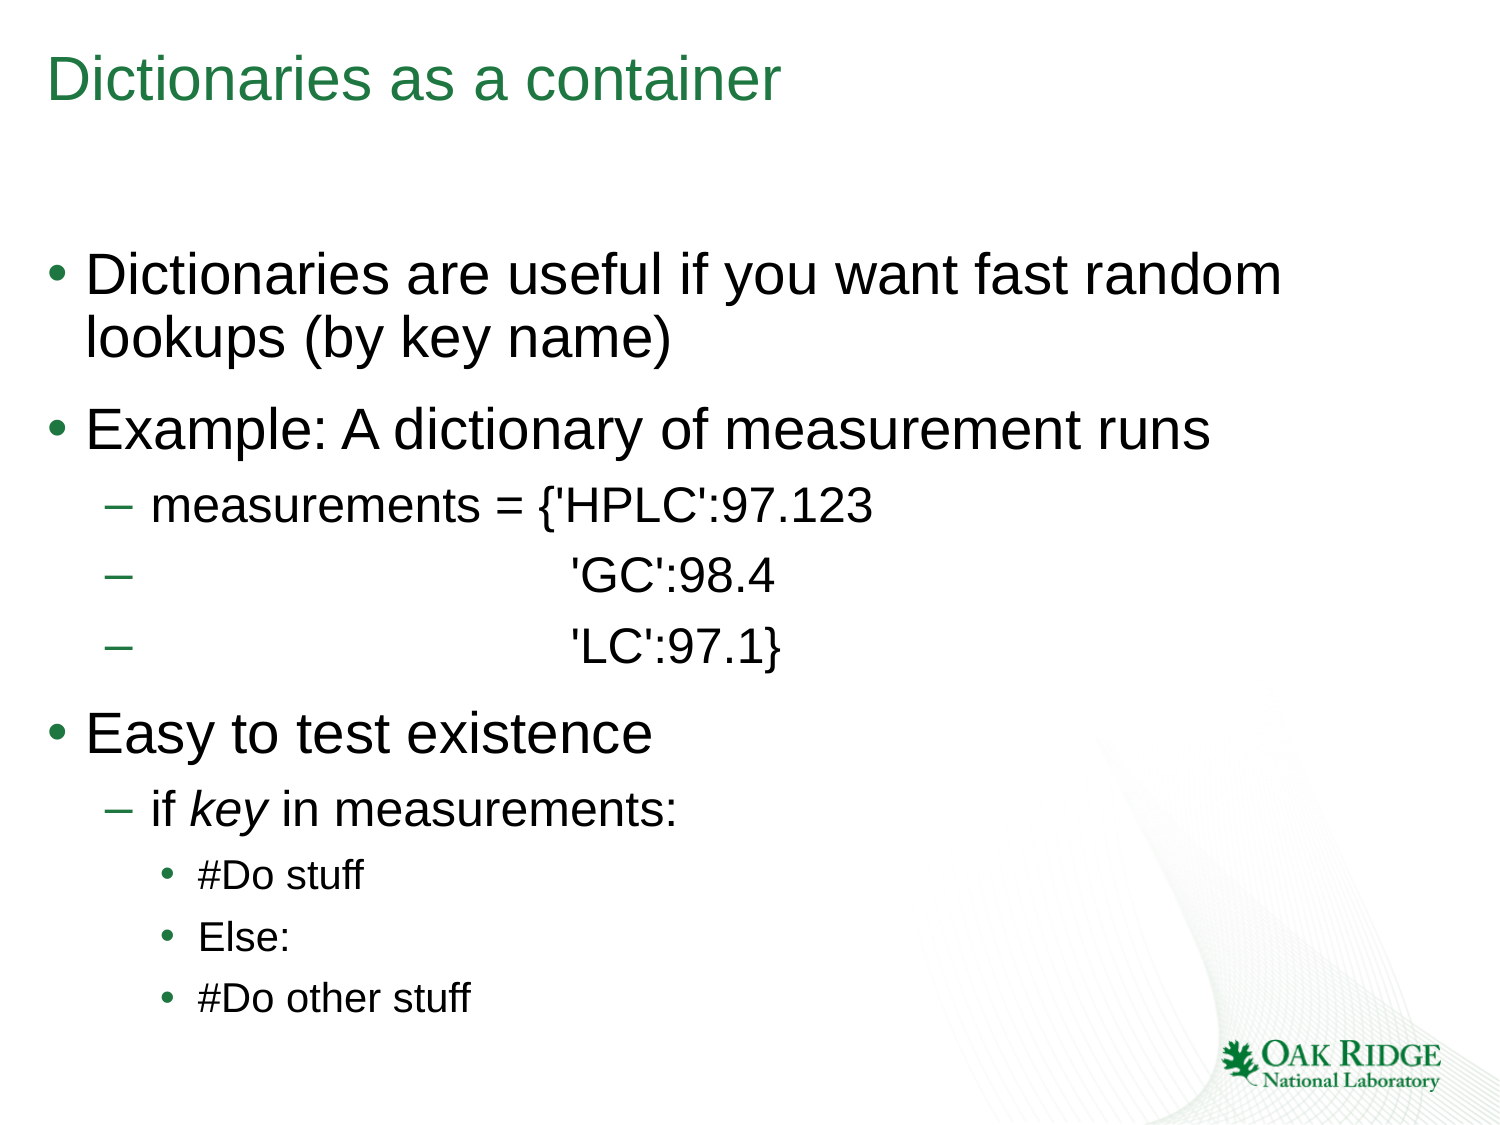

# Dictionaries as a container
Dictionaries are useful if you want fast random lookups (by key name)
Example: A dictionary of measurement runs
measurements = {'HPLC':97.123
                              'GC':98.4
                              'LC':97.1}
Easy to test existence
if key in measurements:
#Do stuff
Else:
#Do other stuff